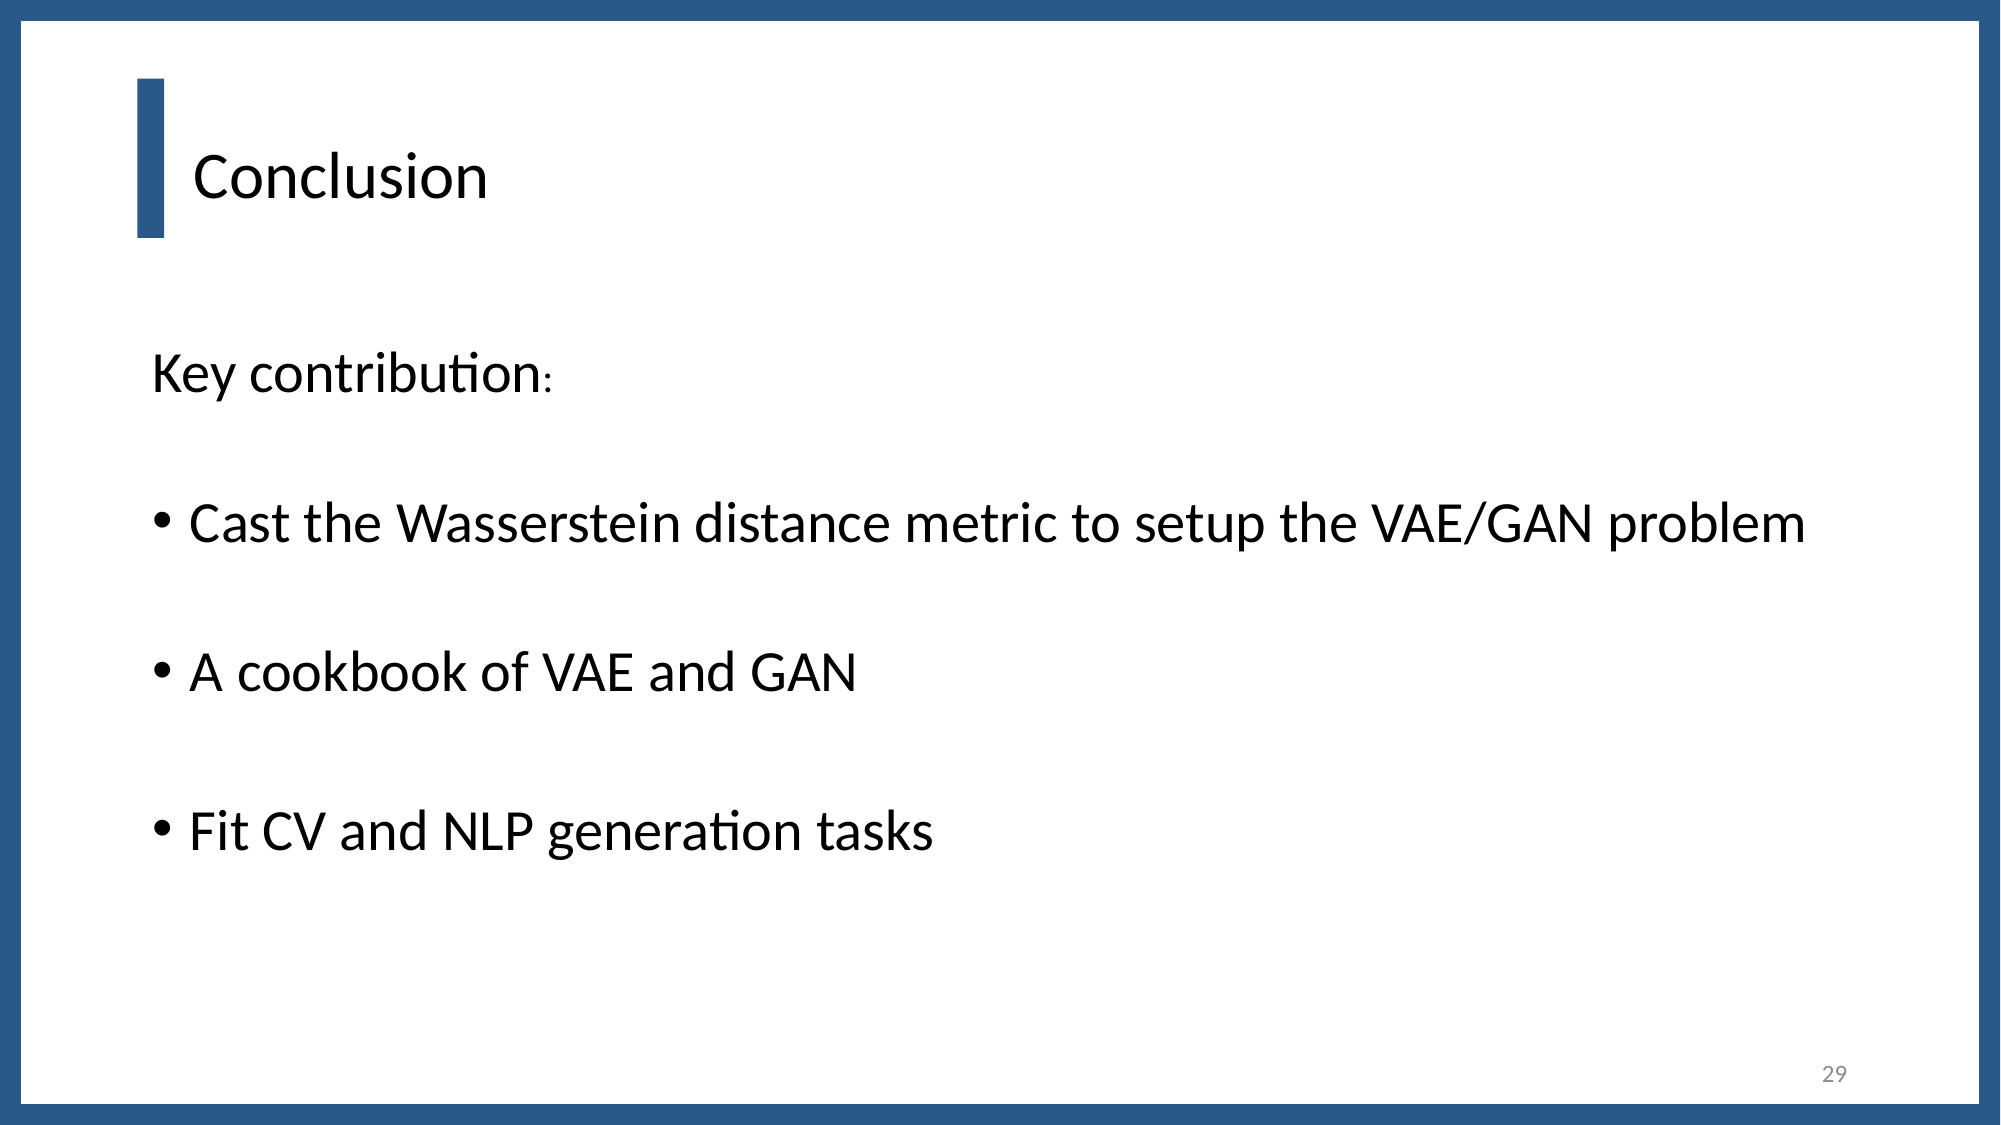

# Conclusion
Key contribution:

Cast the Wasserstein distance metric to setup the VAE/GAN problem

A cookbook of VAE and GAN

Fit CV and NLP generation tasks
29